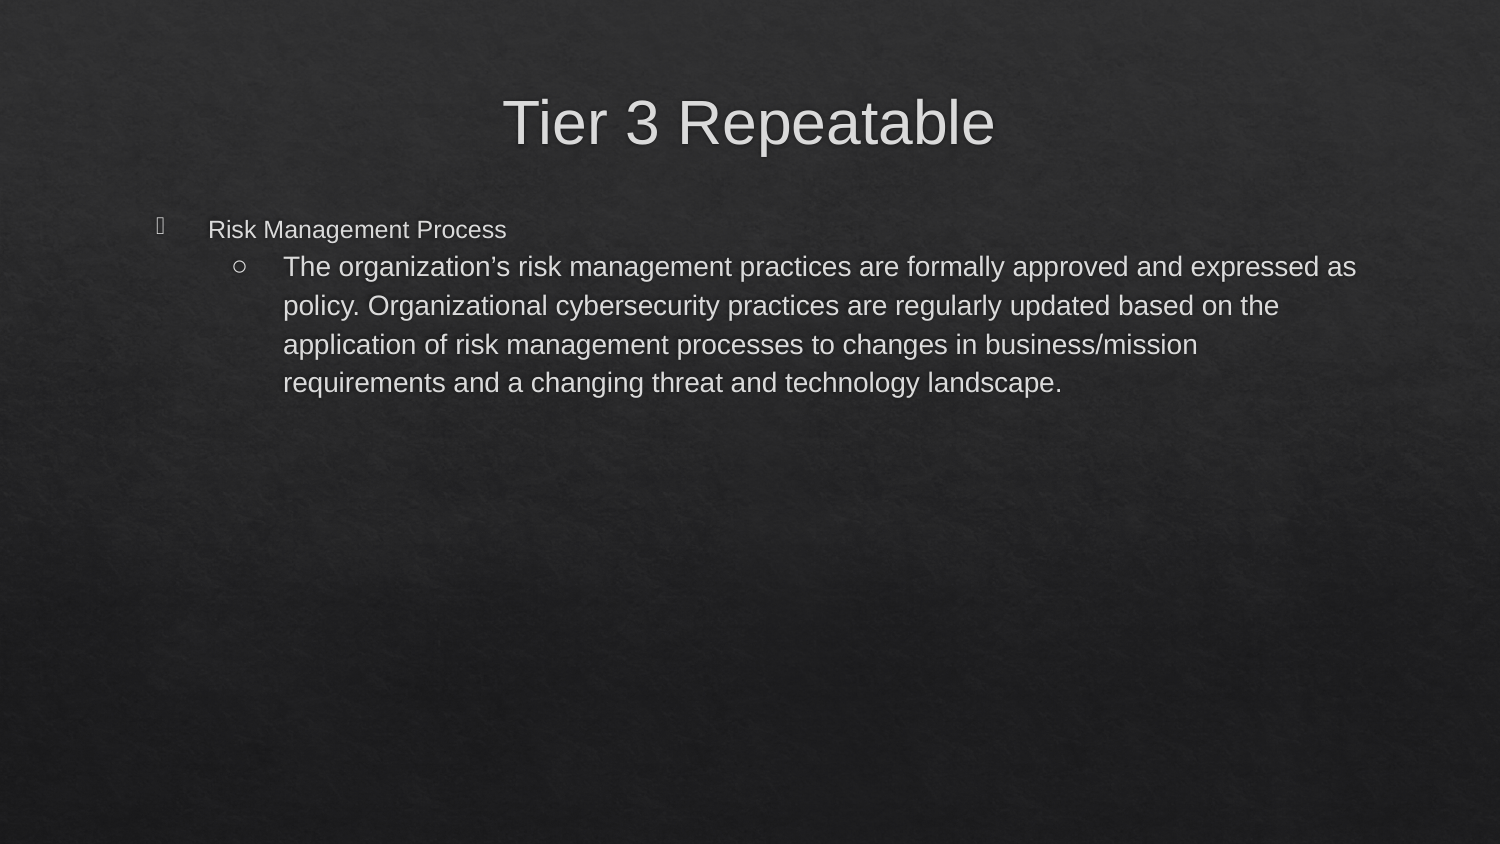

# Tier 3 Repeatable
Risk Management Process
The organization’s risk management practices are formally approved and expressed as policy. Organizational cybersecurity practices are regularly updated based on the application of risk management processes to changes in business/mission requirements and a changing threat and technology landscape.